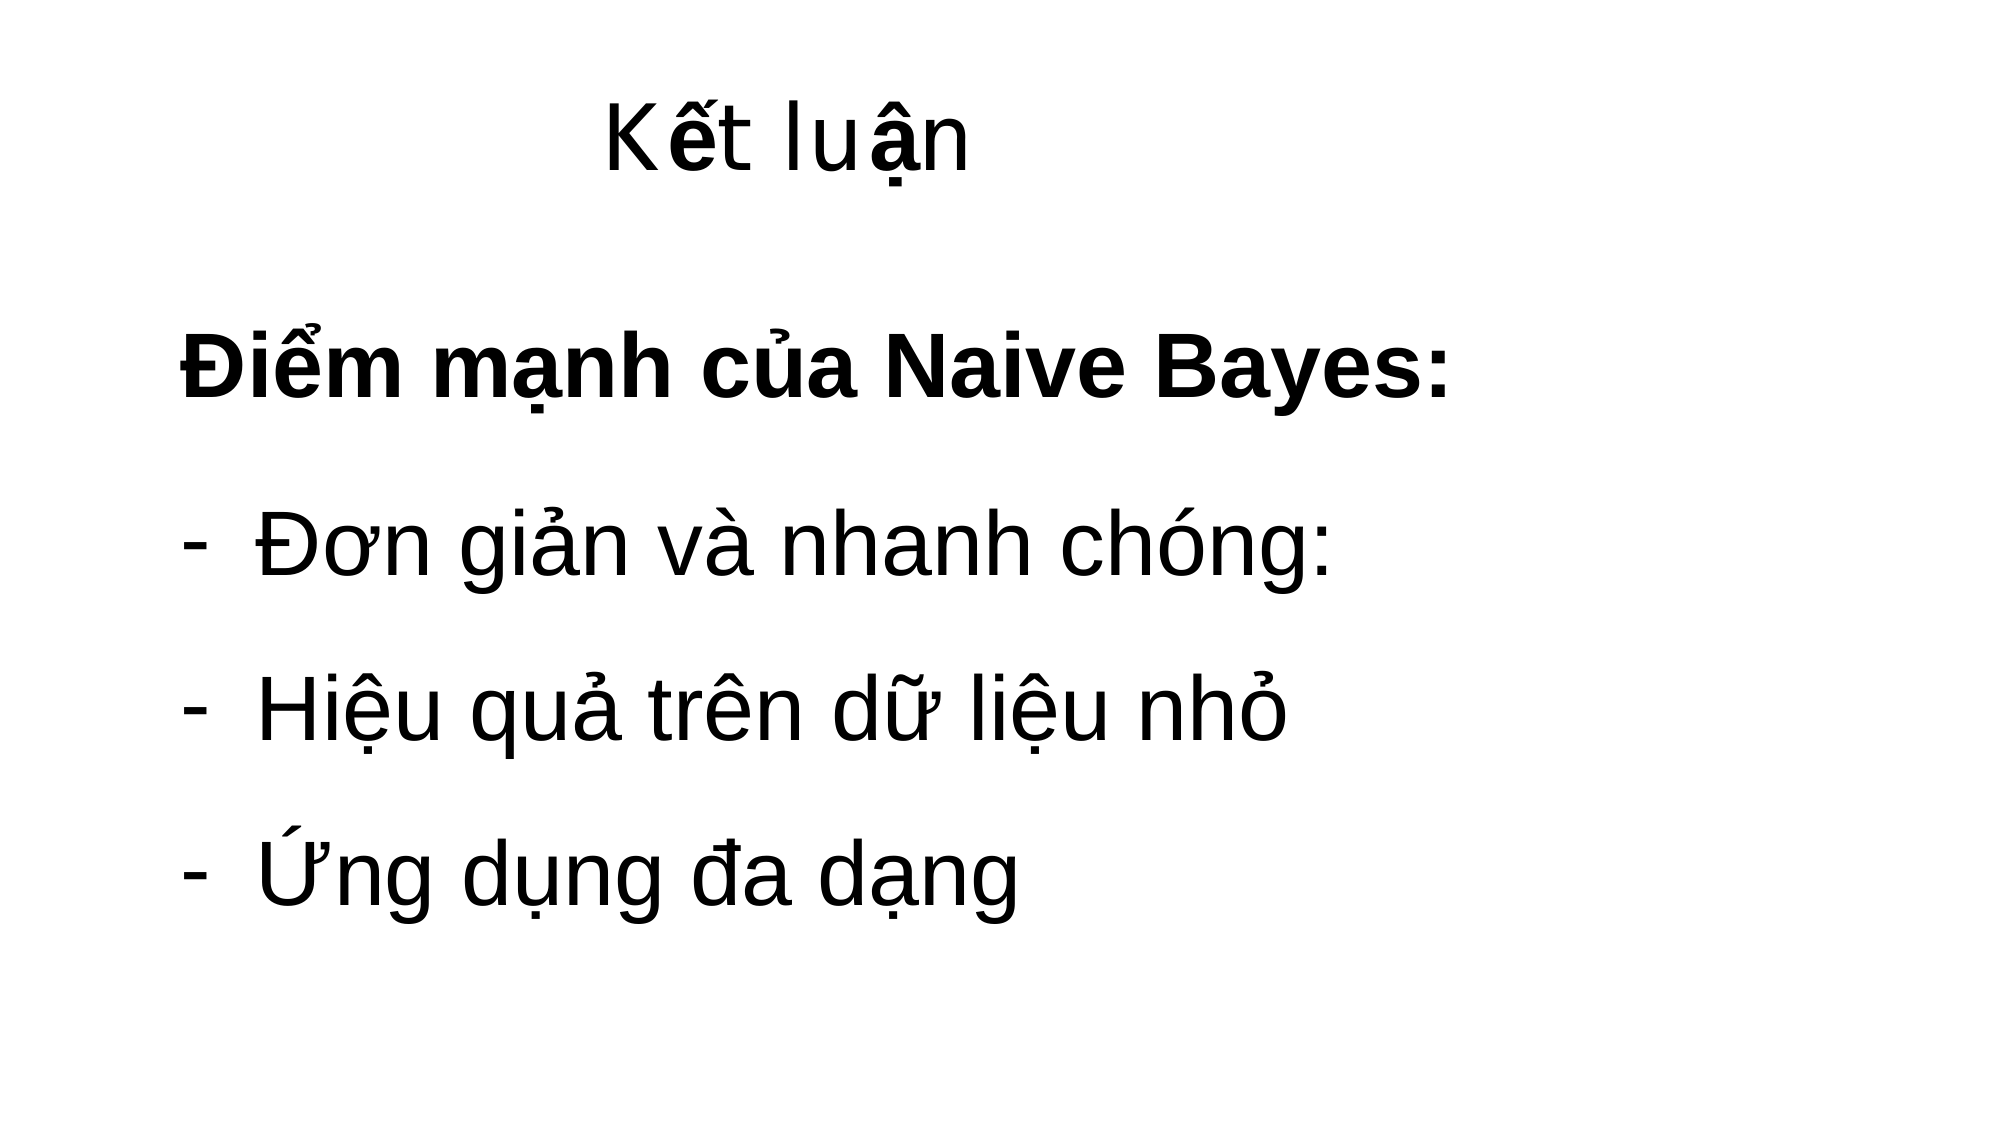

# Kết luận
Điểm mạnh của Naive Bayes:
Đơn giản và nhanh chóng:
Hiệu quả trên dữ liệu nhỏ
Ứng dụng đa dạng